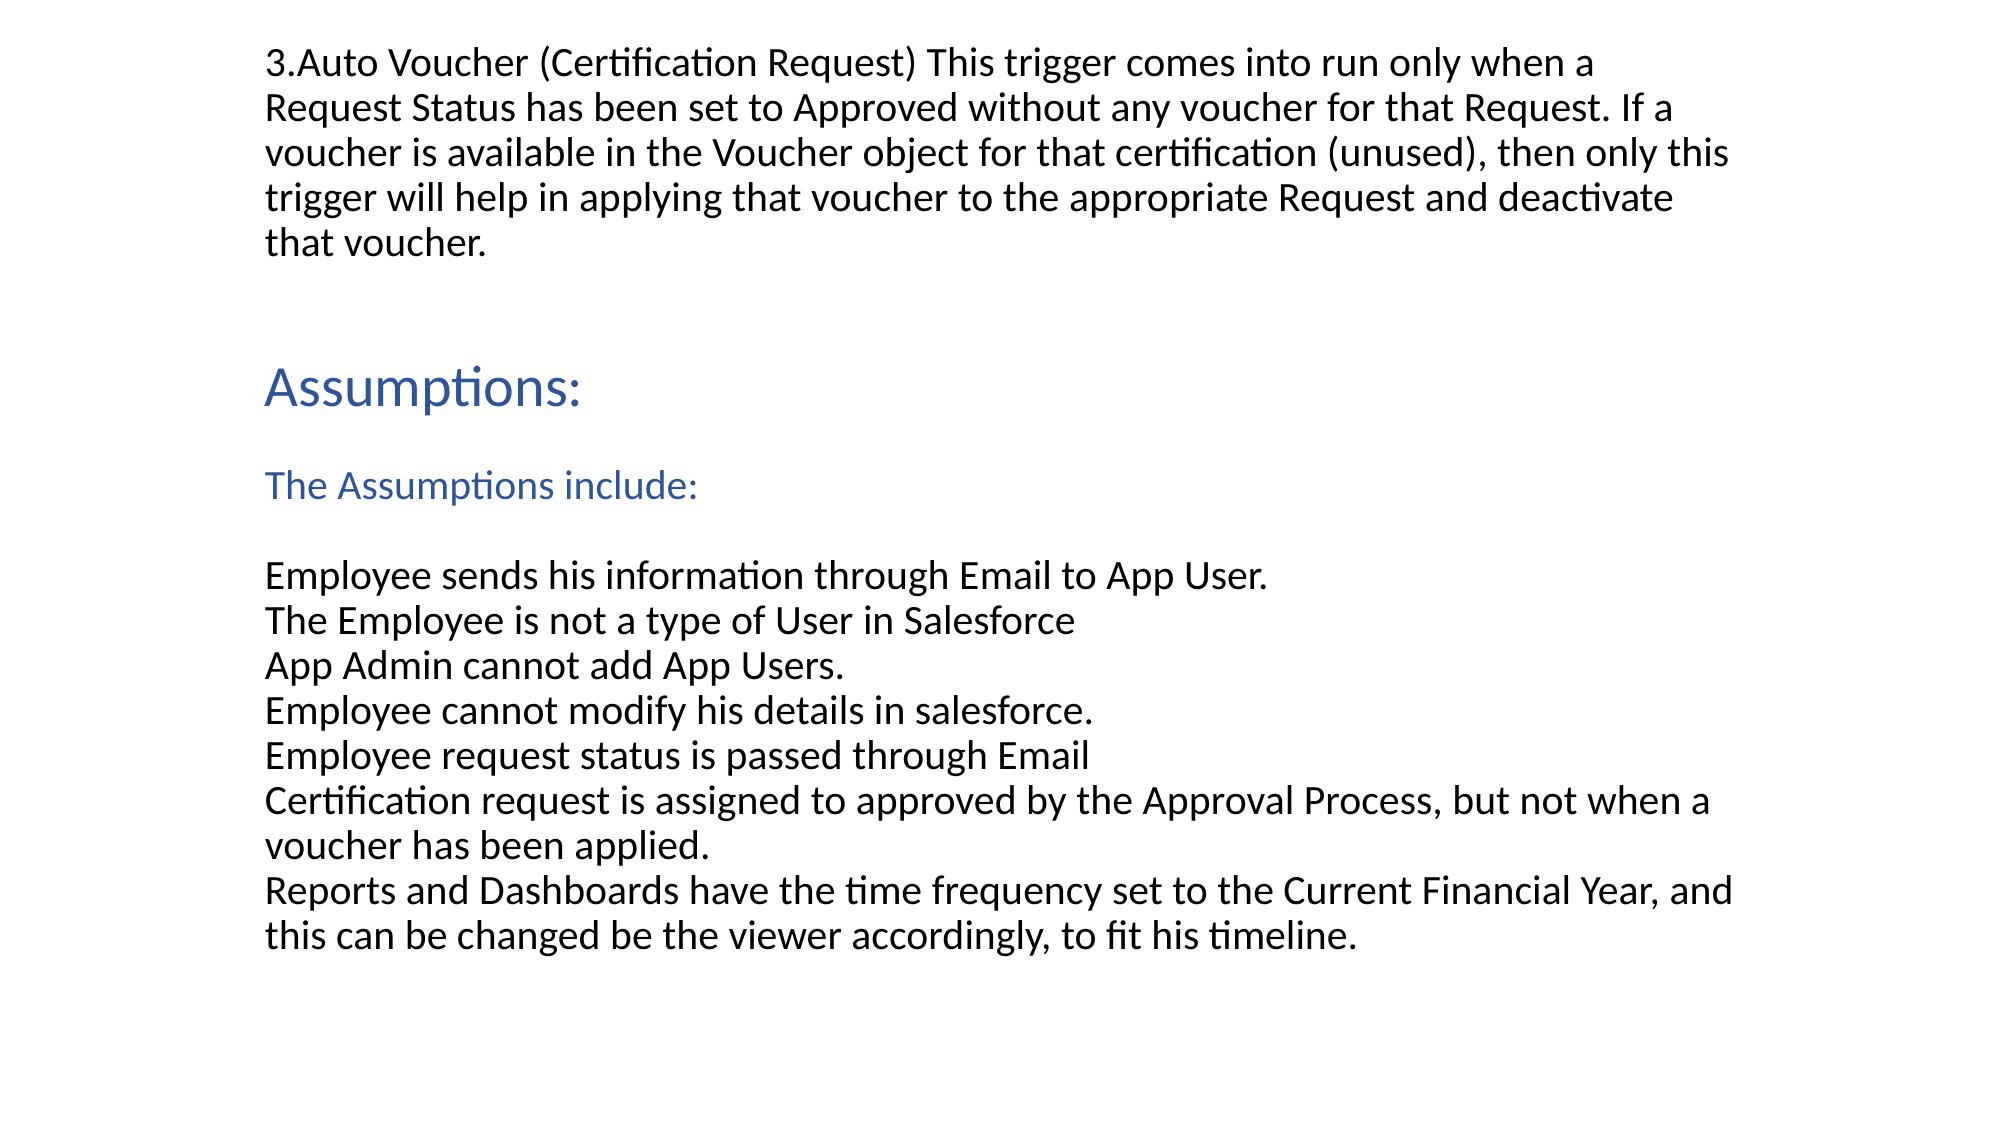

# 3.Auto Voucher (Certification Request) This trigger comes into run only when a Request Status has been set to Approved without any voucher for that Request. If a voucher is available in the Voucher object for that certification (unused), then only this trigger will help in applying that voucher to the appropriate Request and deactivate that voucher.     Assumptions: The Assumptions include: Employee sends his information through Email to App User. The Employee is not a type of User in Salesforce App Admin cannot add App Users. Employee cannot modify his details in salesforce. Employee request status is passed through Email Certification request is assigned to approved by the Approval Process, but not when a voucher has been applied. Reports and Dashboards have the time frequency set to the Current Financial Year, and this can be changed be the viewer accordingly, to fit his timeline.